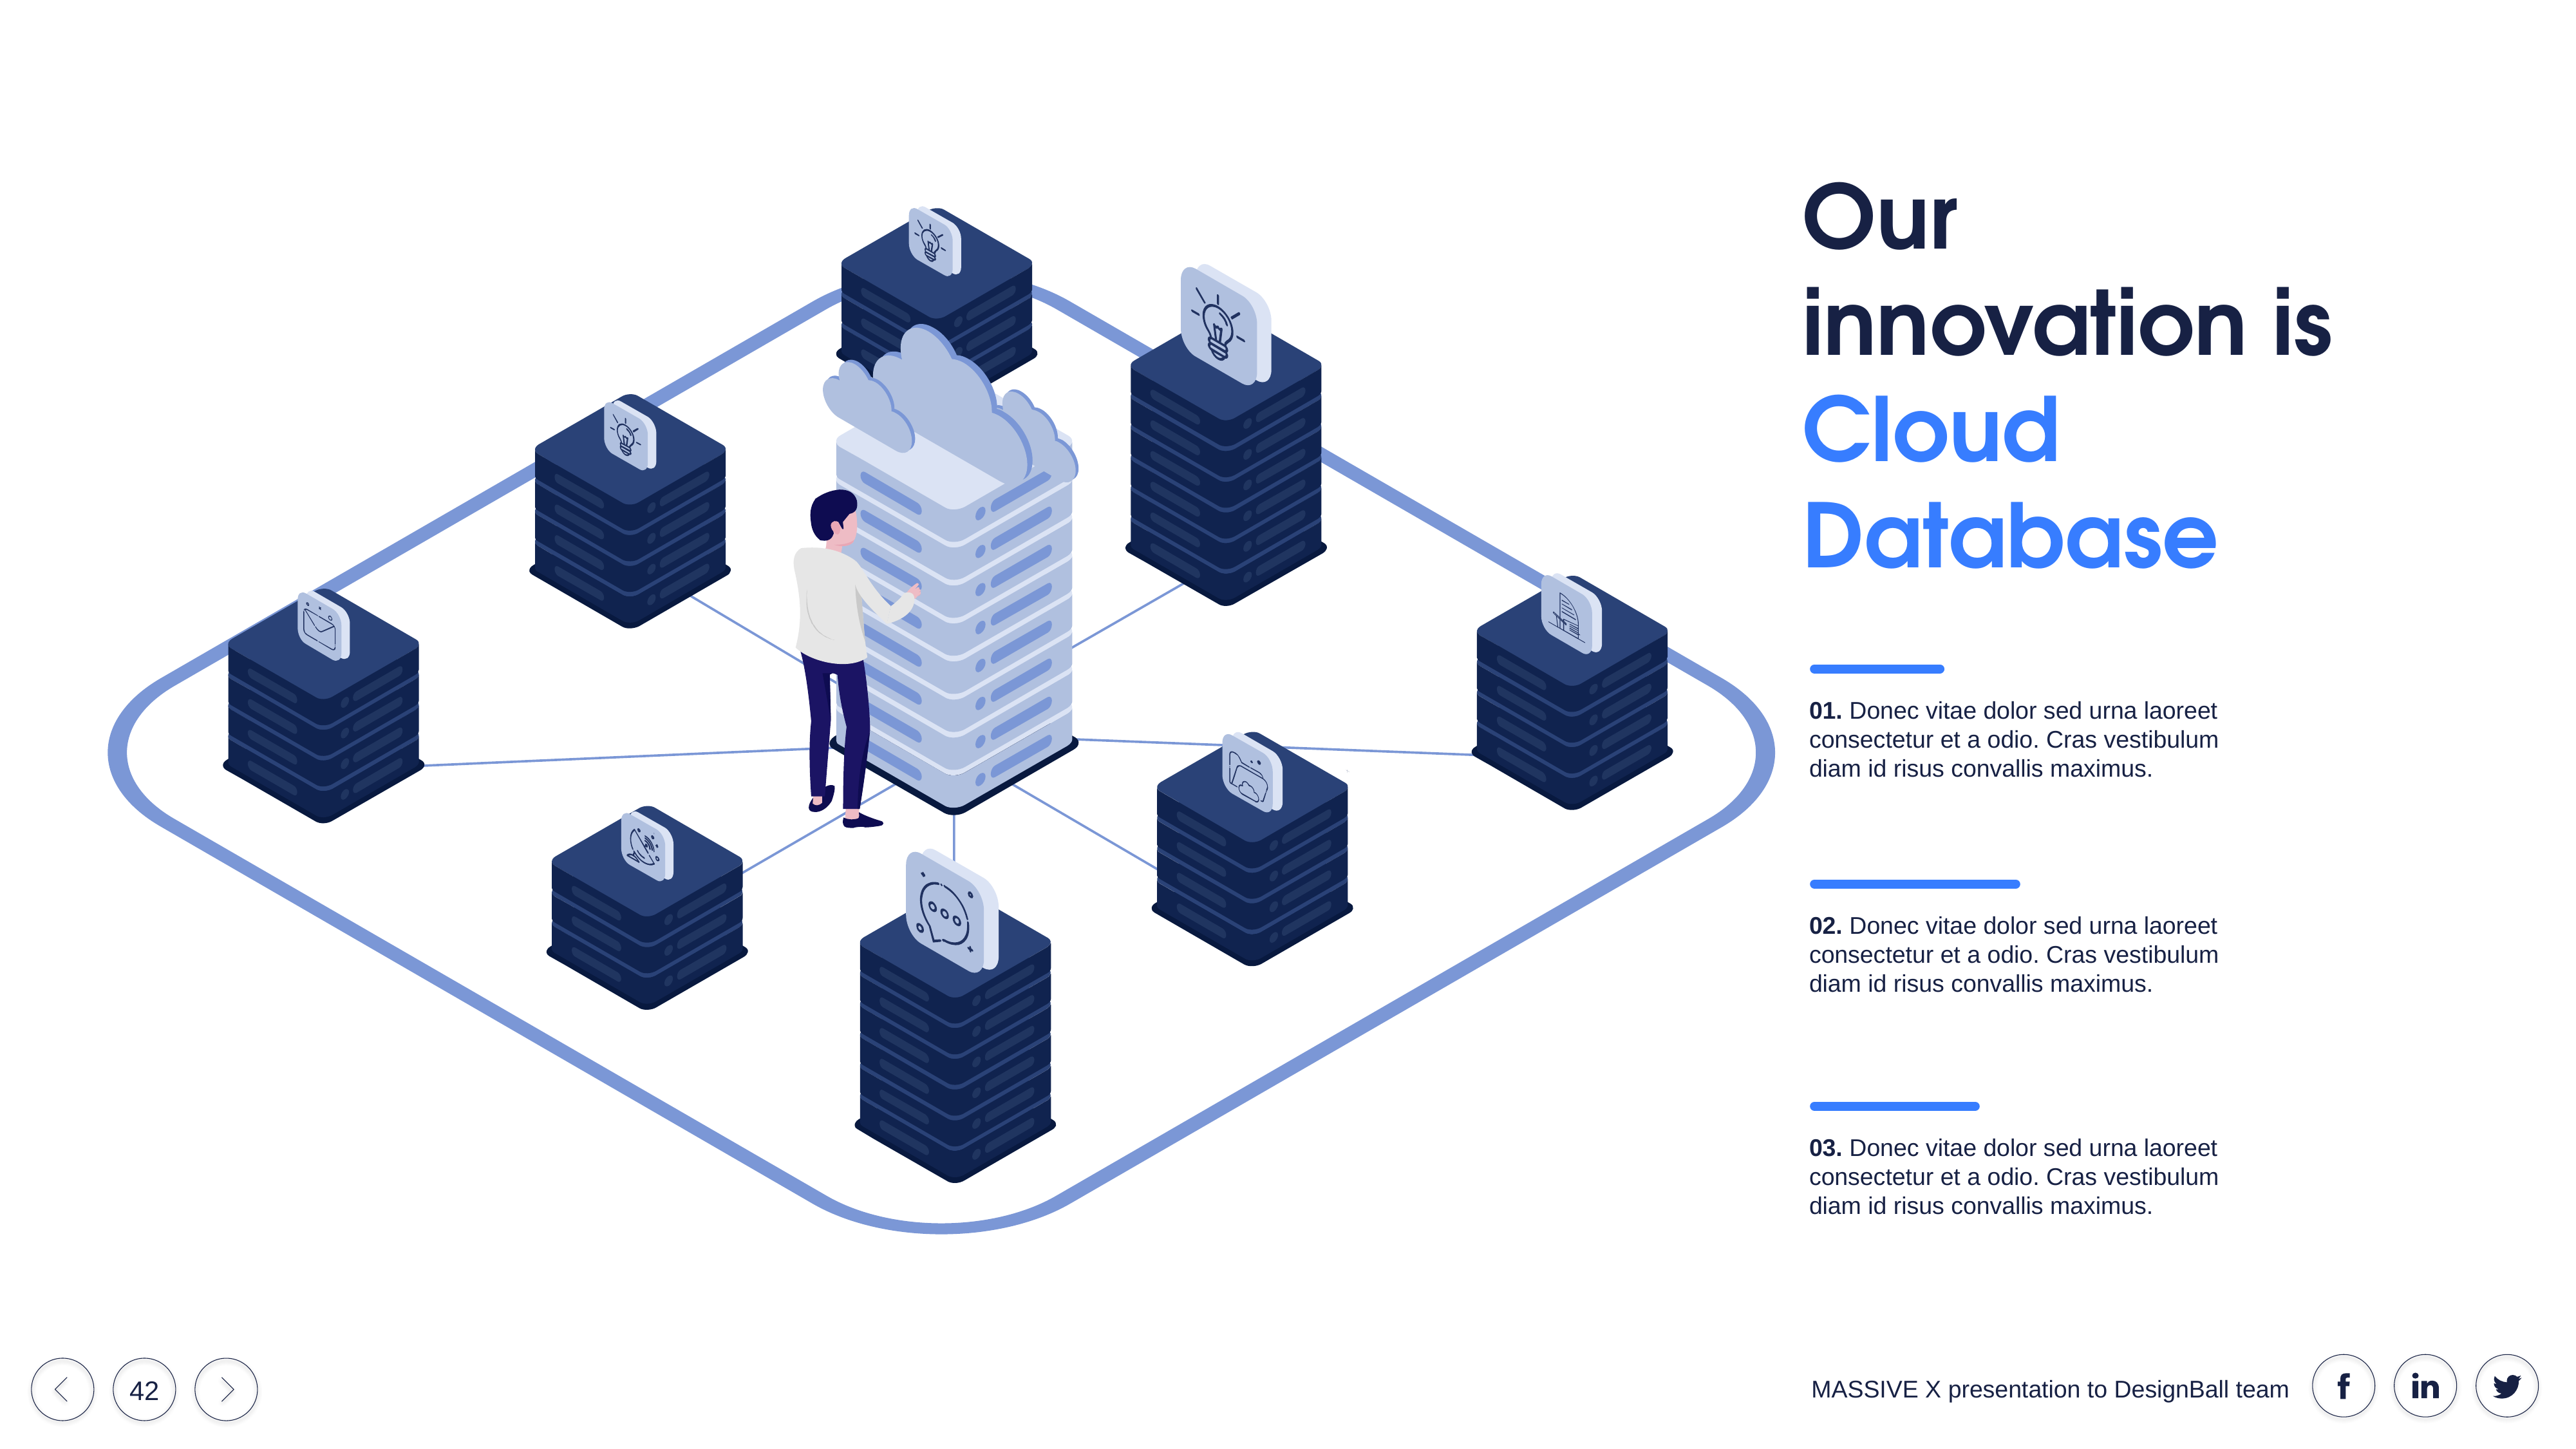

Our innovation is Cloud Database

01. Donec vitae dolor sed urna laoreet consectetur et a odio. Cras vestibulum diam id risus convallis maximus.

02. Donec vitae dolor sed urna laoreet consectetur et a odio. Cras vestibulum diam id risus convallis maximus.

03. Donec vitae dolor sed urna laoreet consectetur et a odio. Cras vestibulum diam id risus convallis maximus.